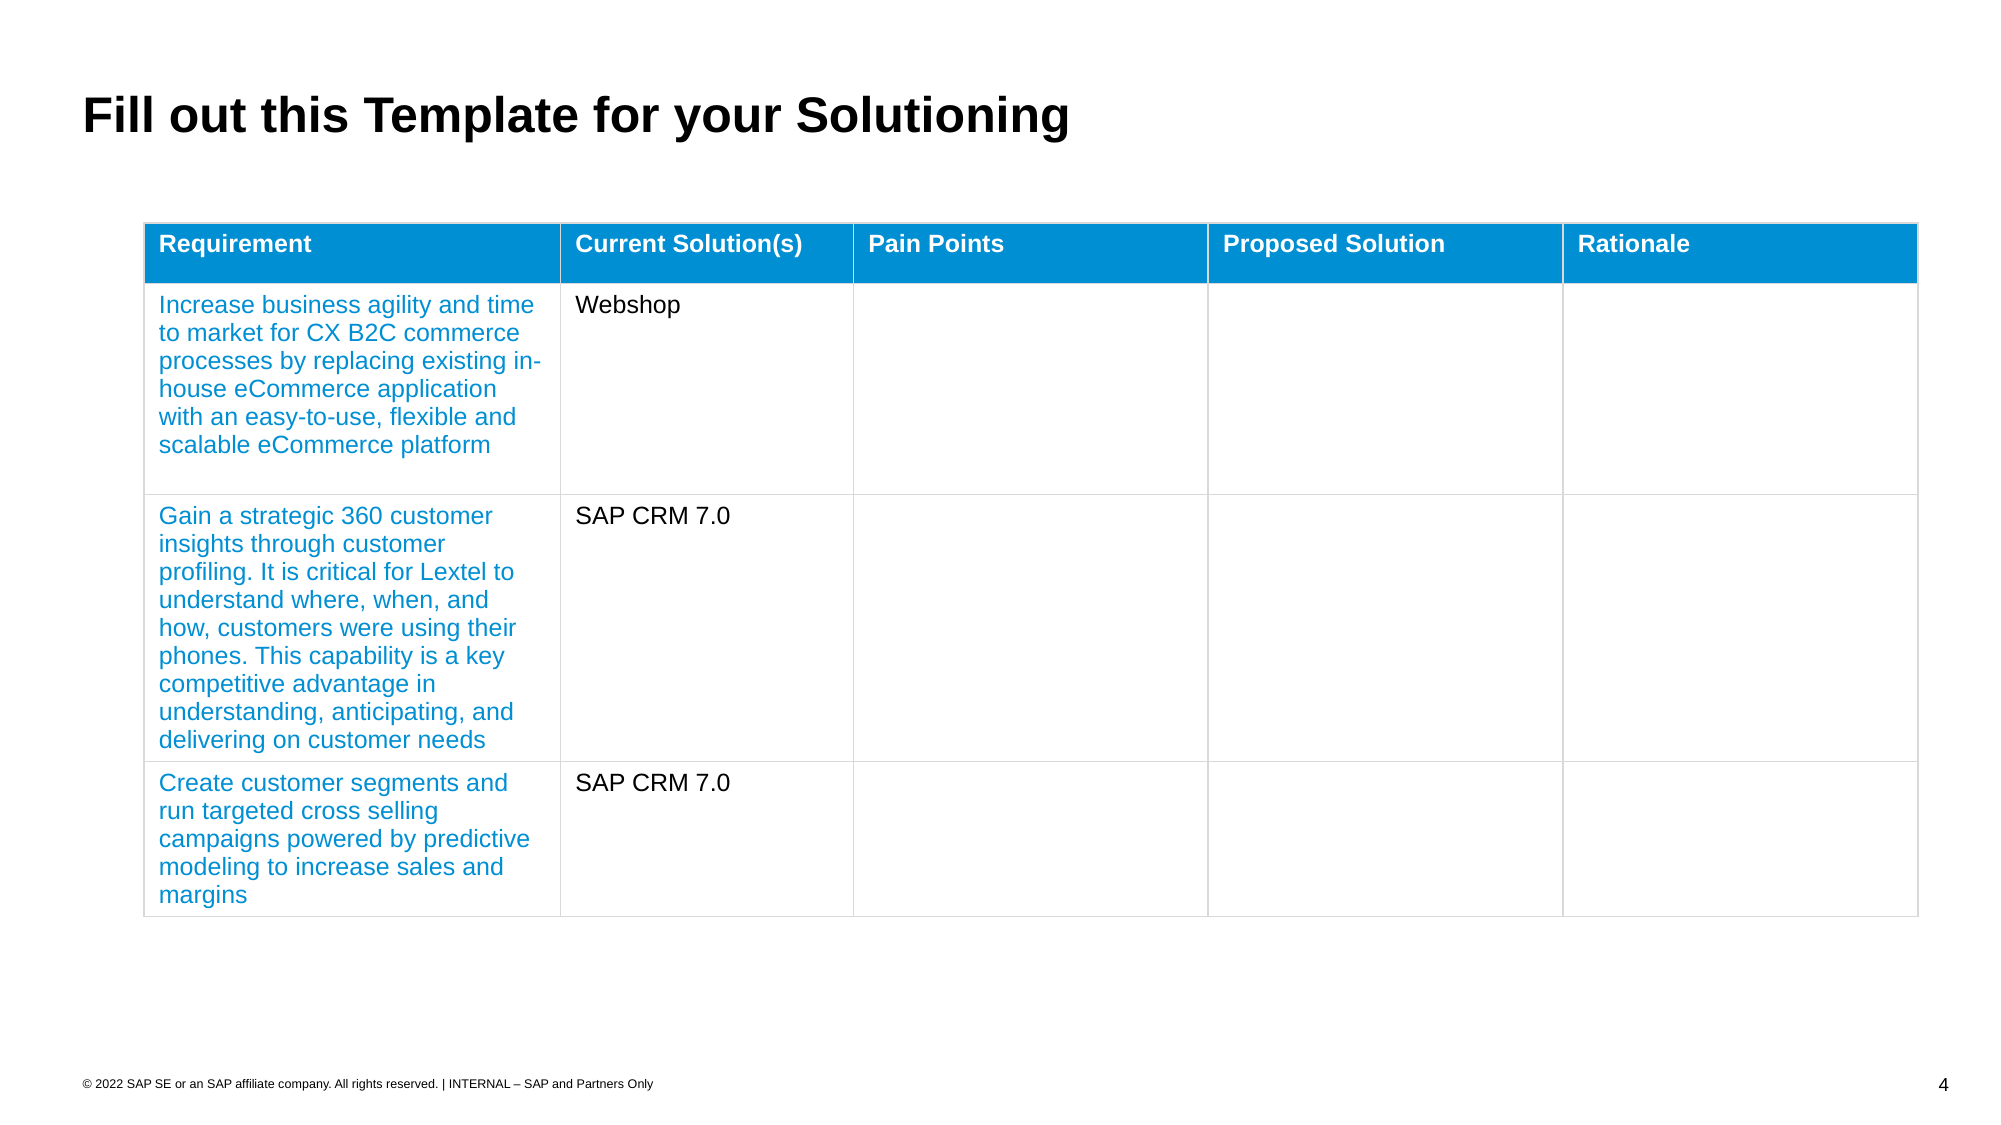

# Fill out this Template for your Solutioning
| Requirement | Current Solution(s) | Pain Points | Proposed Solution | Rationale |
| --- | --- | --- | --- | --- |
| Increase business agility and time to market for CX B2C commerce processes by replacing existing in-house eCommerce application with an easy-to-use, flexible and scalable eCommerce platform | Webshop |  |  |  |
| Gain a strategic 360 customer insights through customer profiling. It is critical for Lextel to understand where, when, and how, customers were using their phones. This capability is a key competitive advantage in understanding, anticipating, and delivering on customer needs | SAP CRM 7.0 |  |  |  |
| Create customer segments and run targeted cross selling campaigns powered by predictive modeling to increase sales and margins | SAP CRM 7.0 |  |  |  |